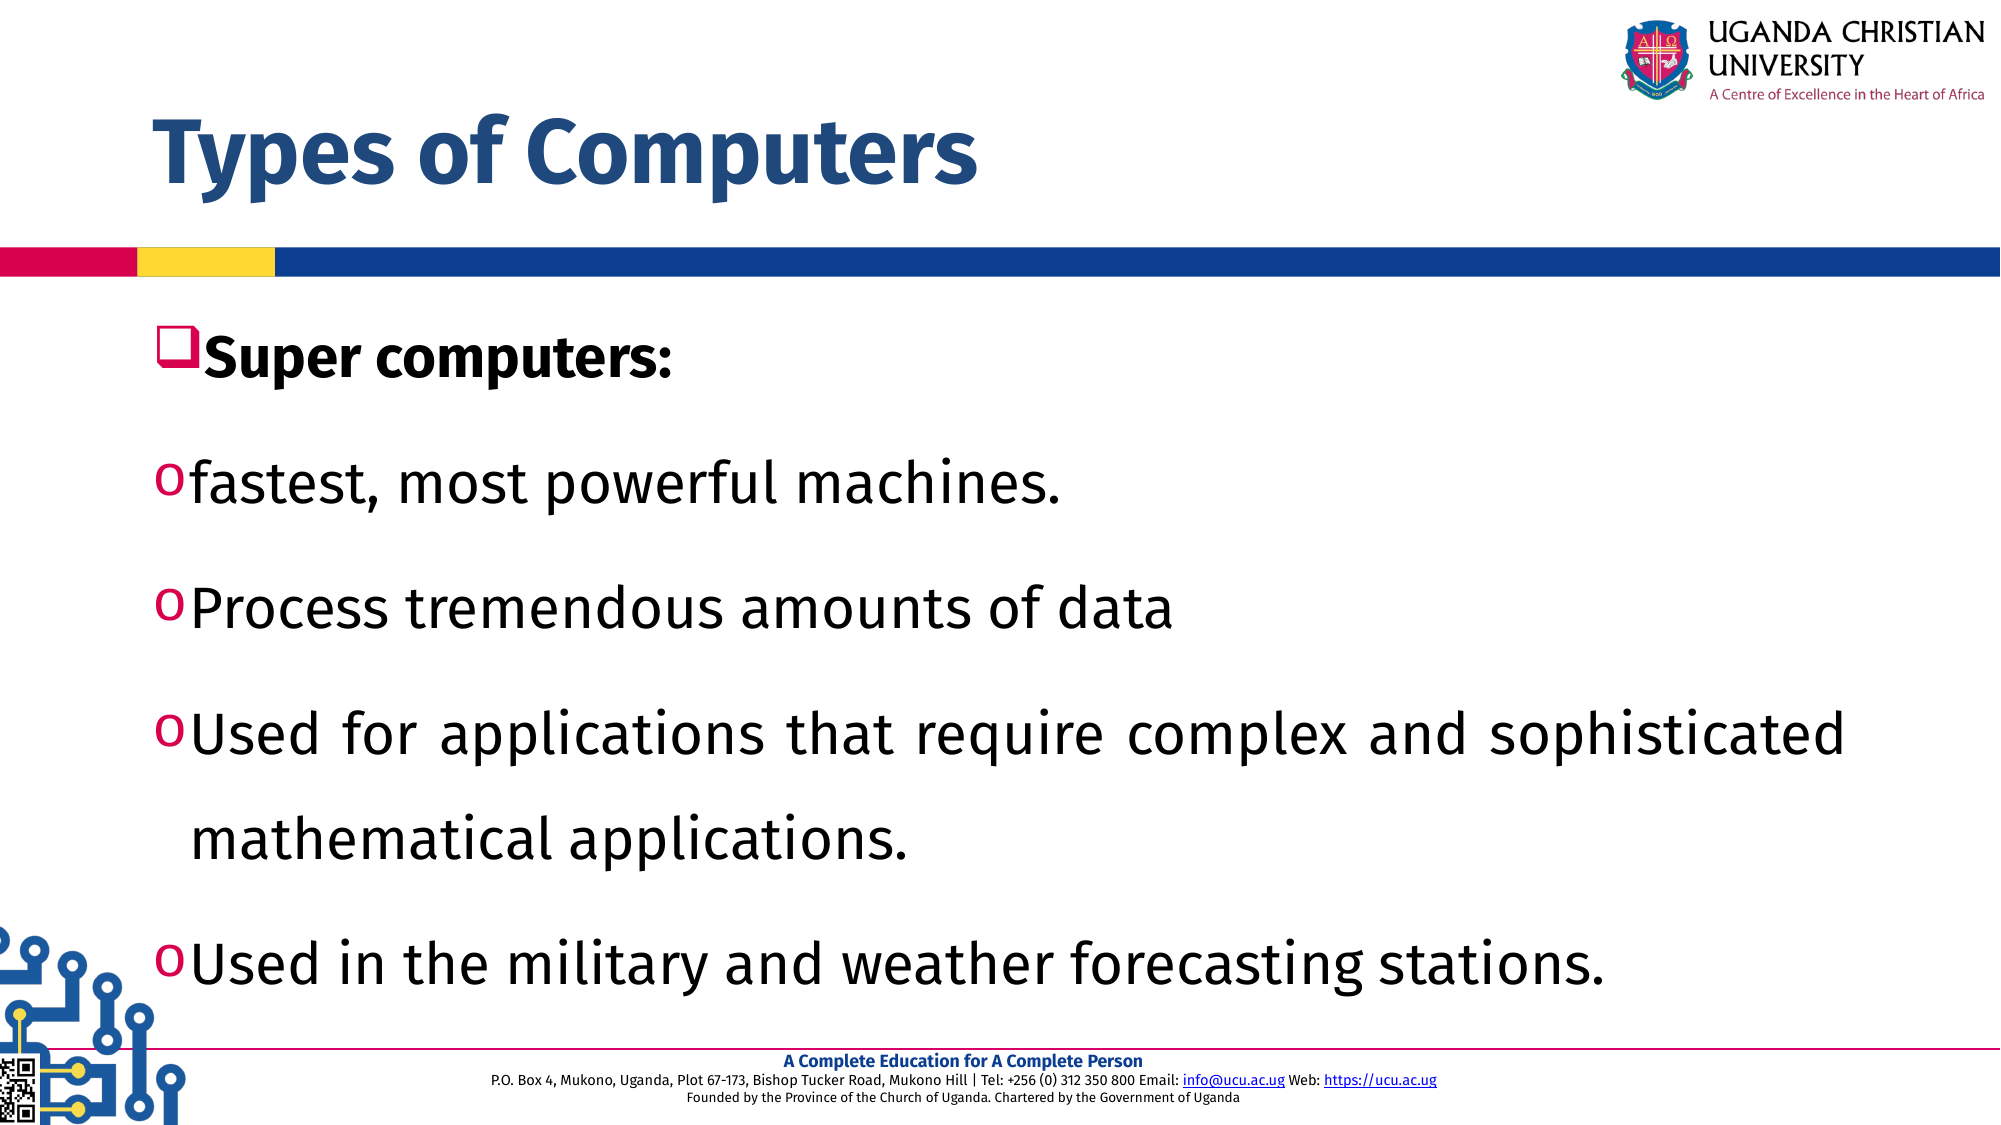

# Types of Computers
Super computers:
fastest, most powerful machines.
Process tremendous amounts of data
Used for applications that require complex and sophisticated mathematical applications.
Used in the military and weather forecasting stations.